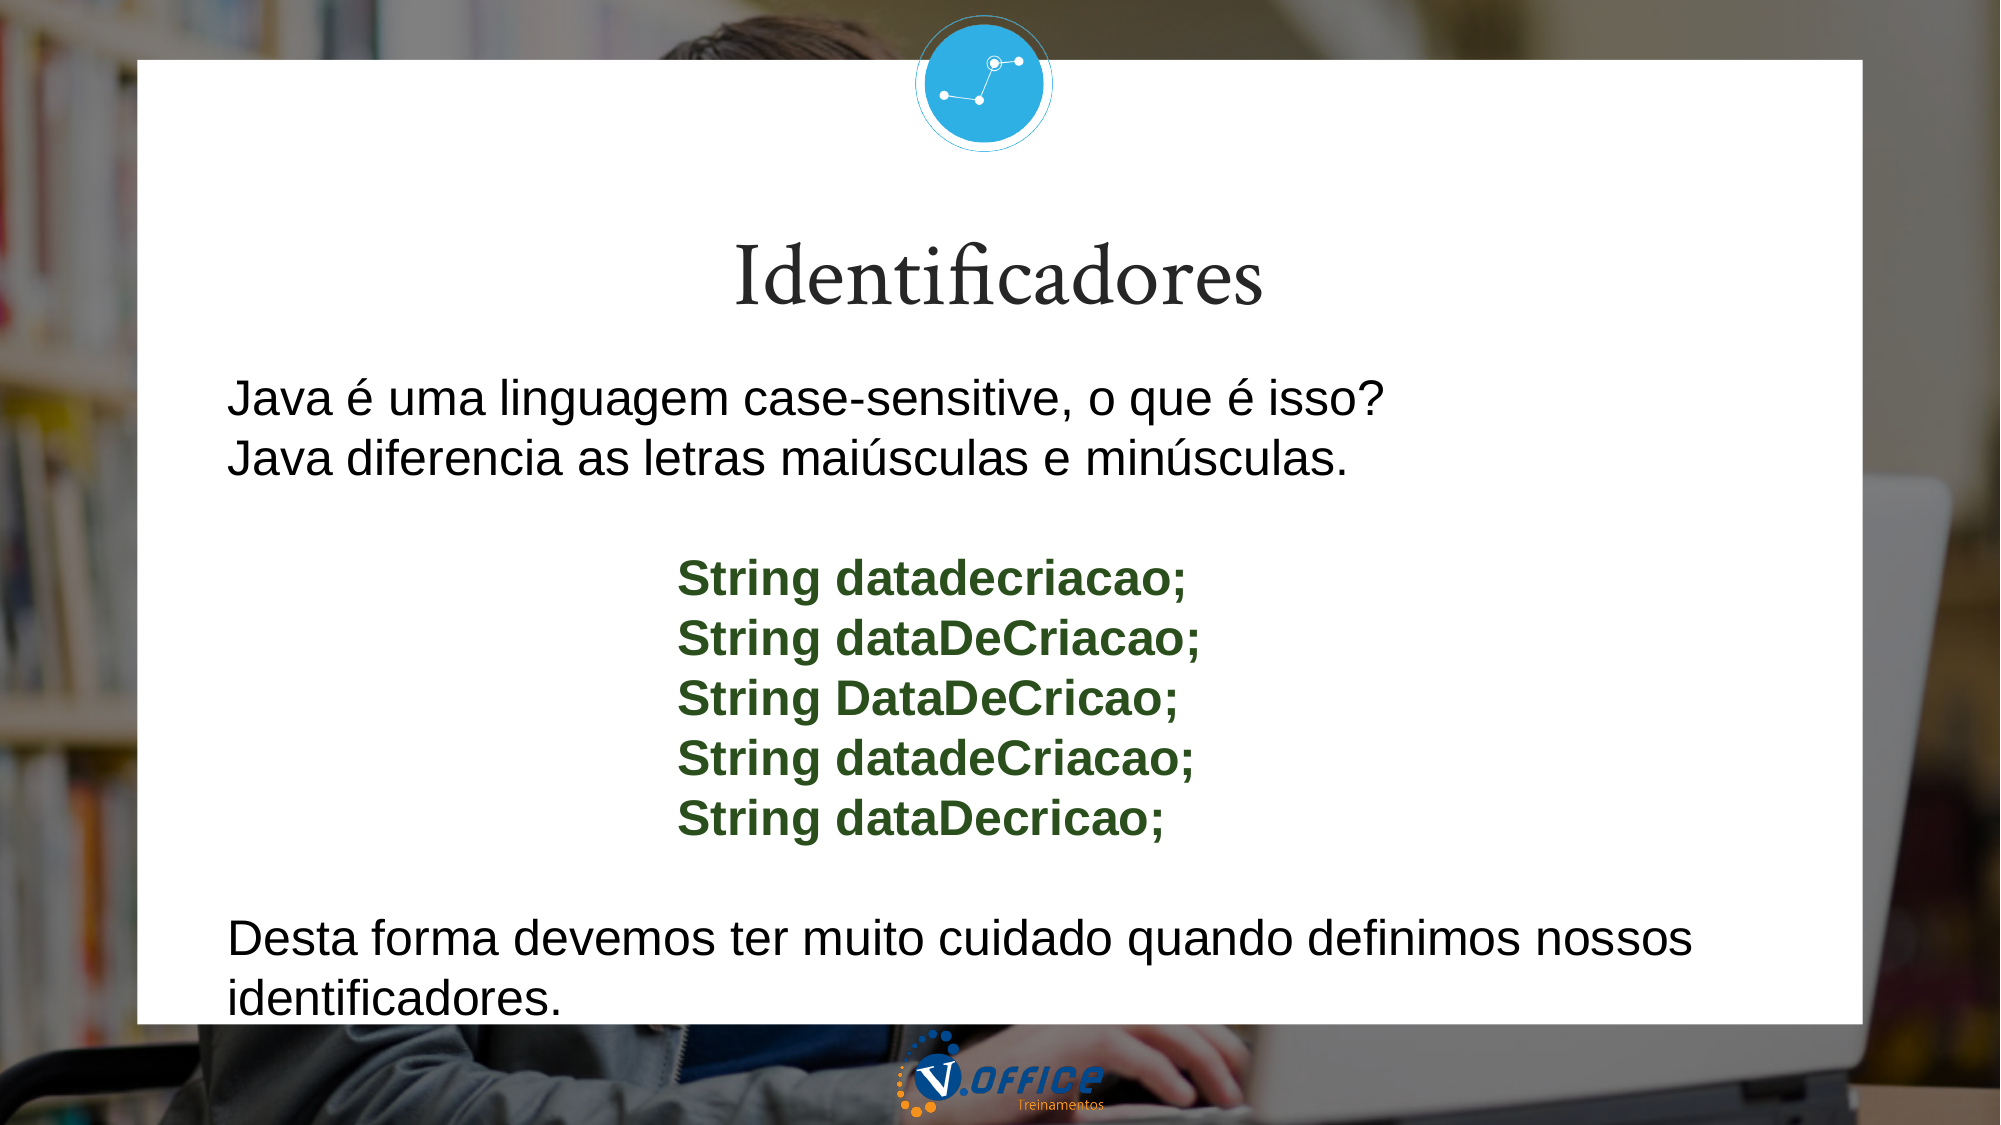

Identificadores
Java é uma linguagem case-sensitive, o que é isso?
Java diferencia as letras maiúsculas e minúsculas.

			String datadecriacao;
	String dataDeCriacao;
	String DataDeCricao;
	String datadeCriacao;
	String dataDecricao;

Desta forma devemos ter muito cuidado quando definimos nossos identificadores.